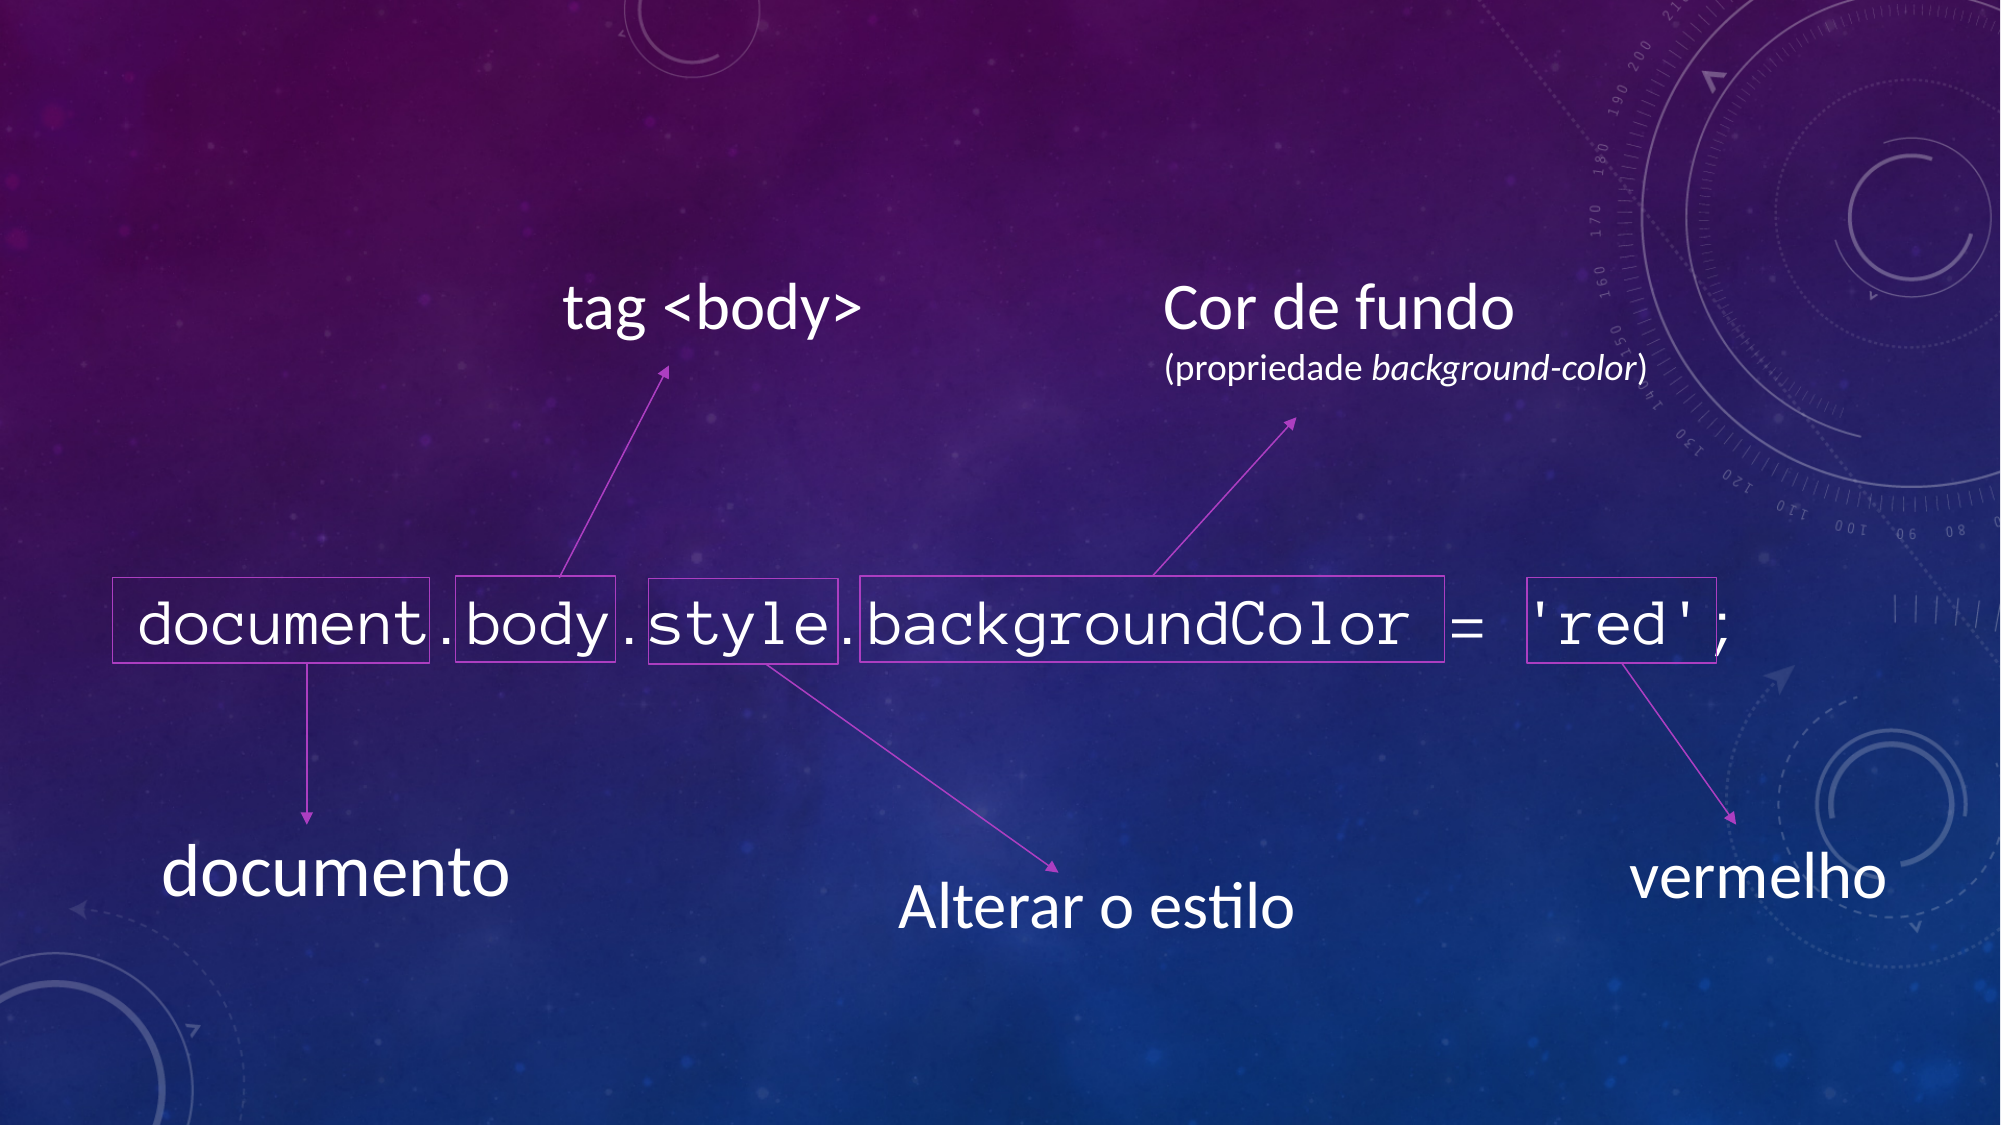

tag <body>
Cor de fundo
(propriedade background-color)
document.body.style.backgroundColor = 'red';

documento
vermelho
Alterar o estilo